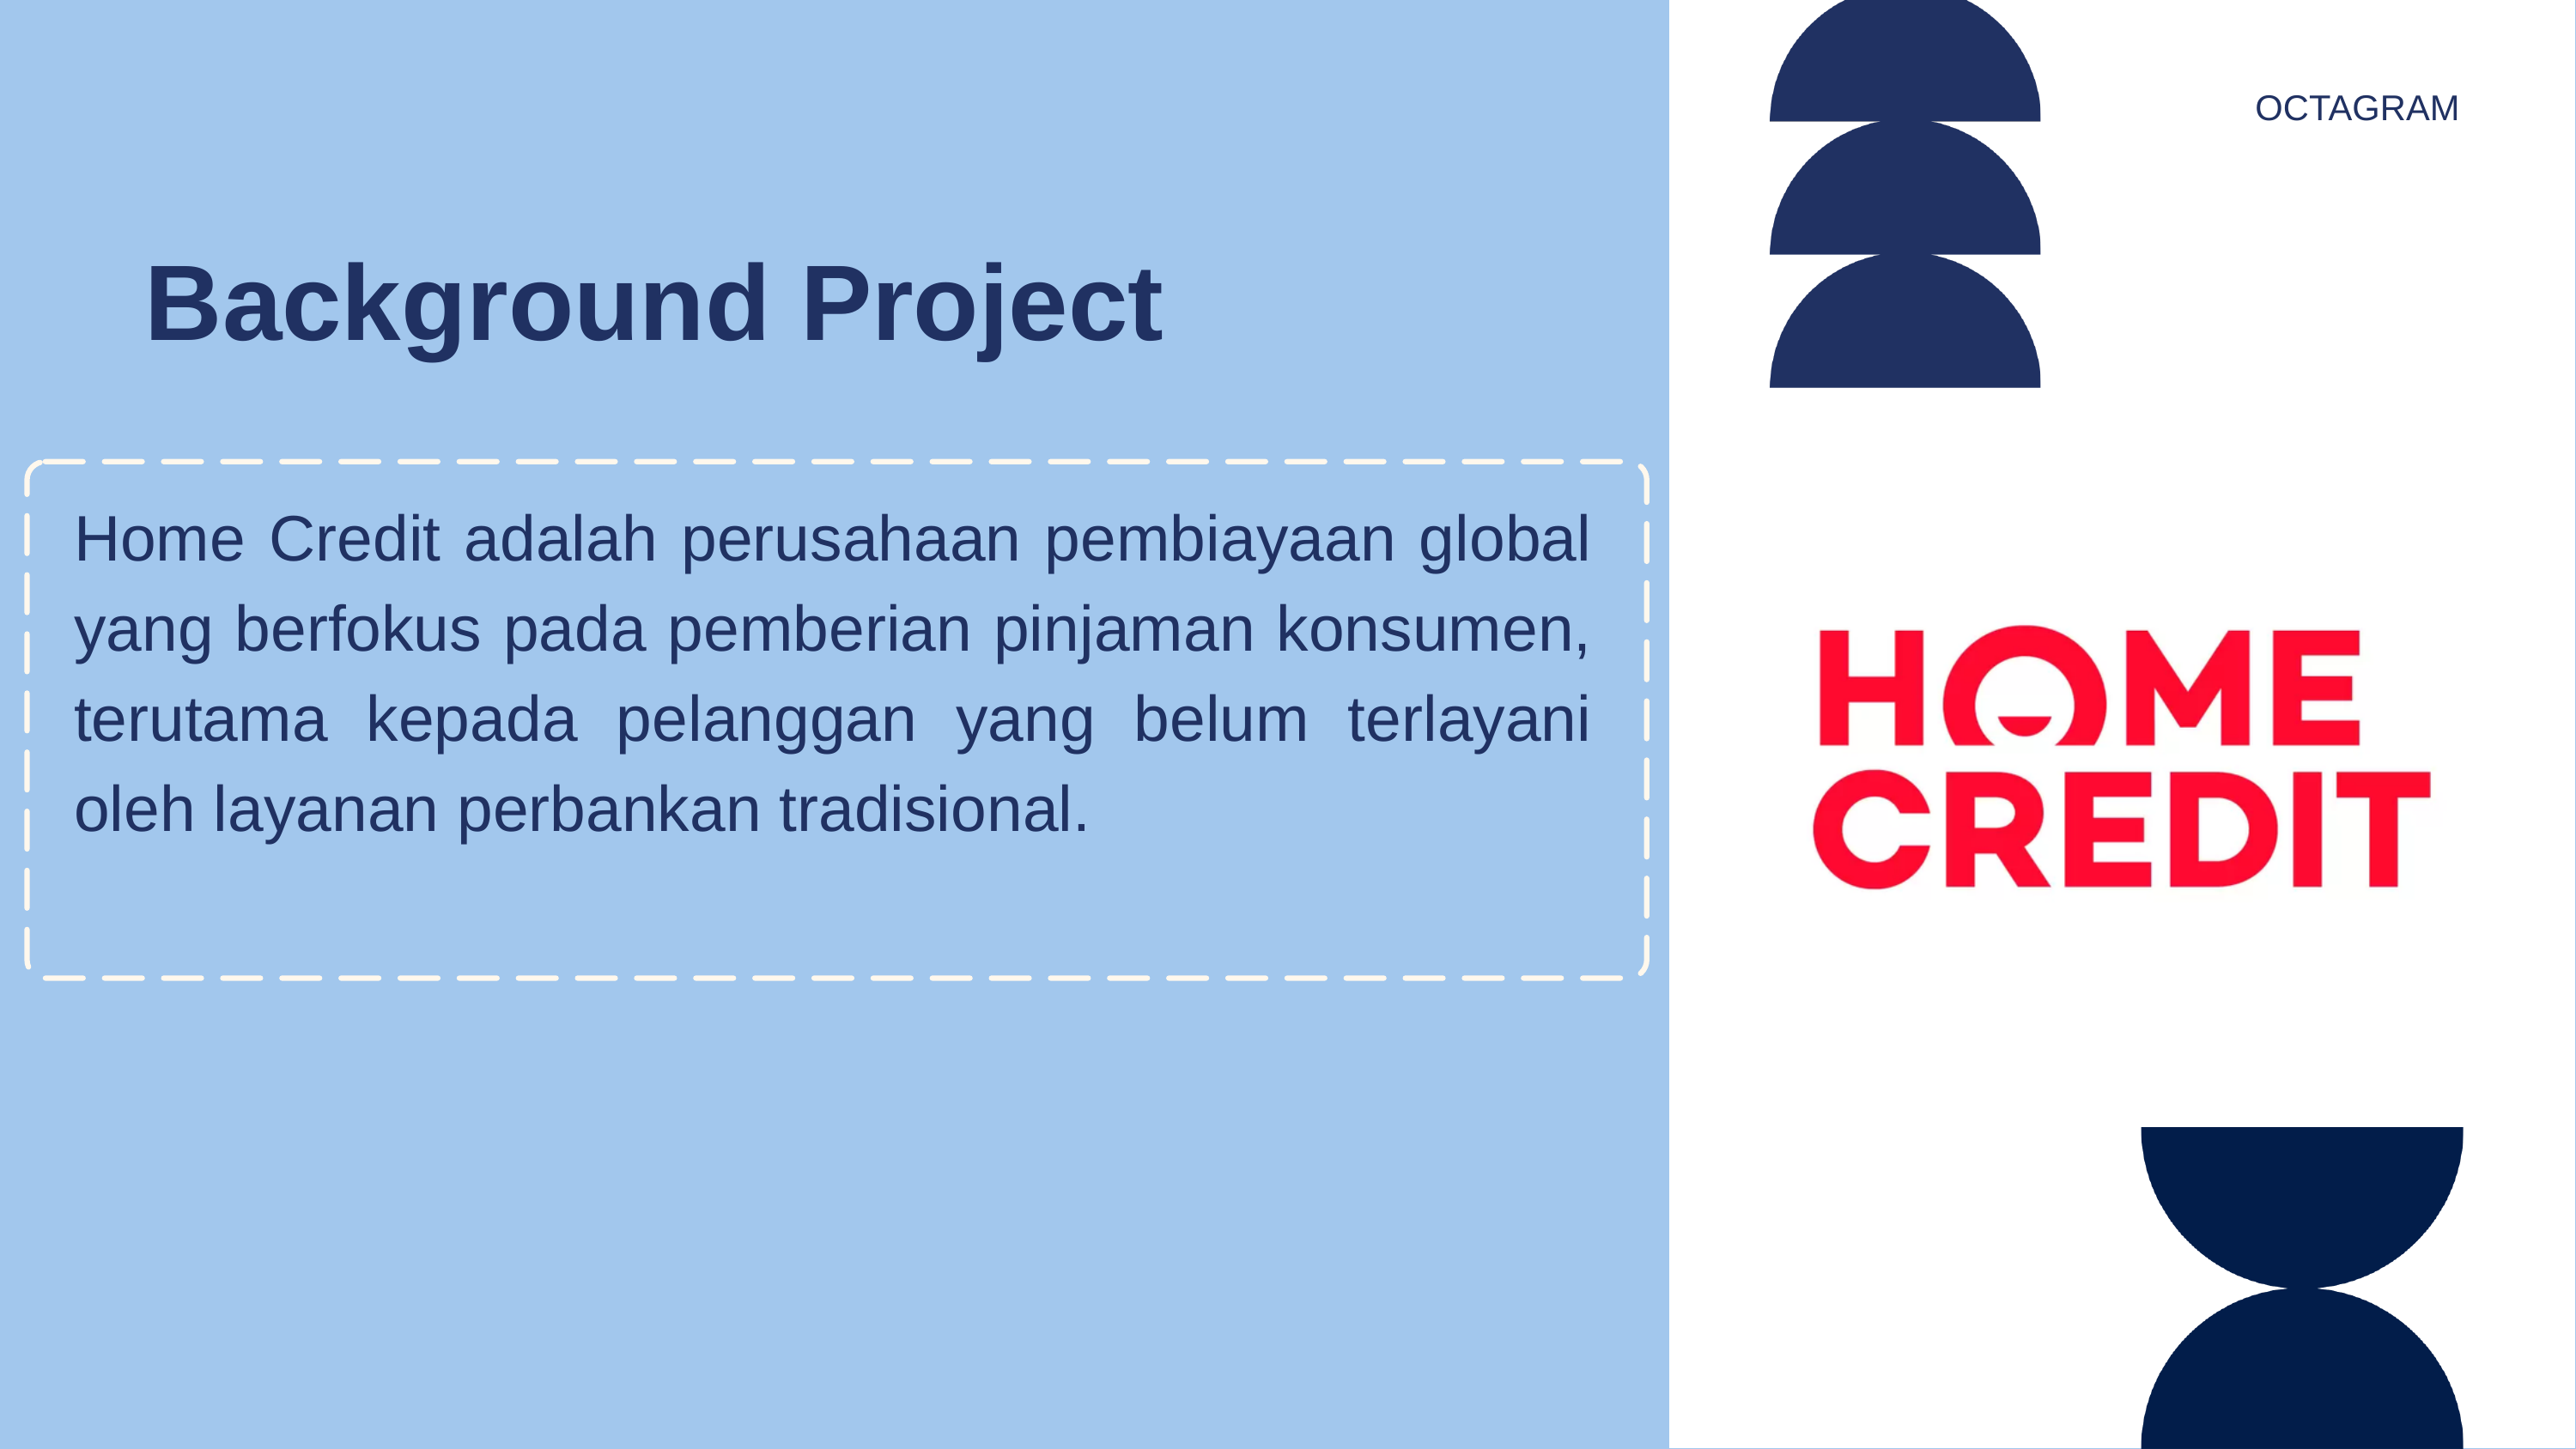

OCTAGRAM
Background Project

Home Credit adalah perusahaan pembiayaan global yang berfokus pada pemberian pinjaman konsumen, terutama kepada pelanggan yang belum terlayani oleh layanan perbankan tradisional.